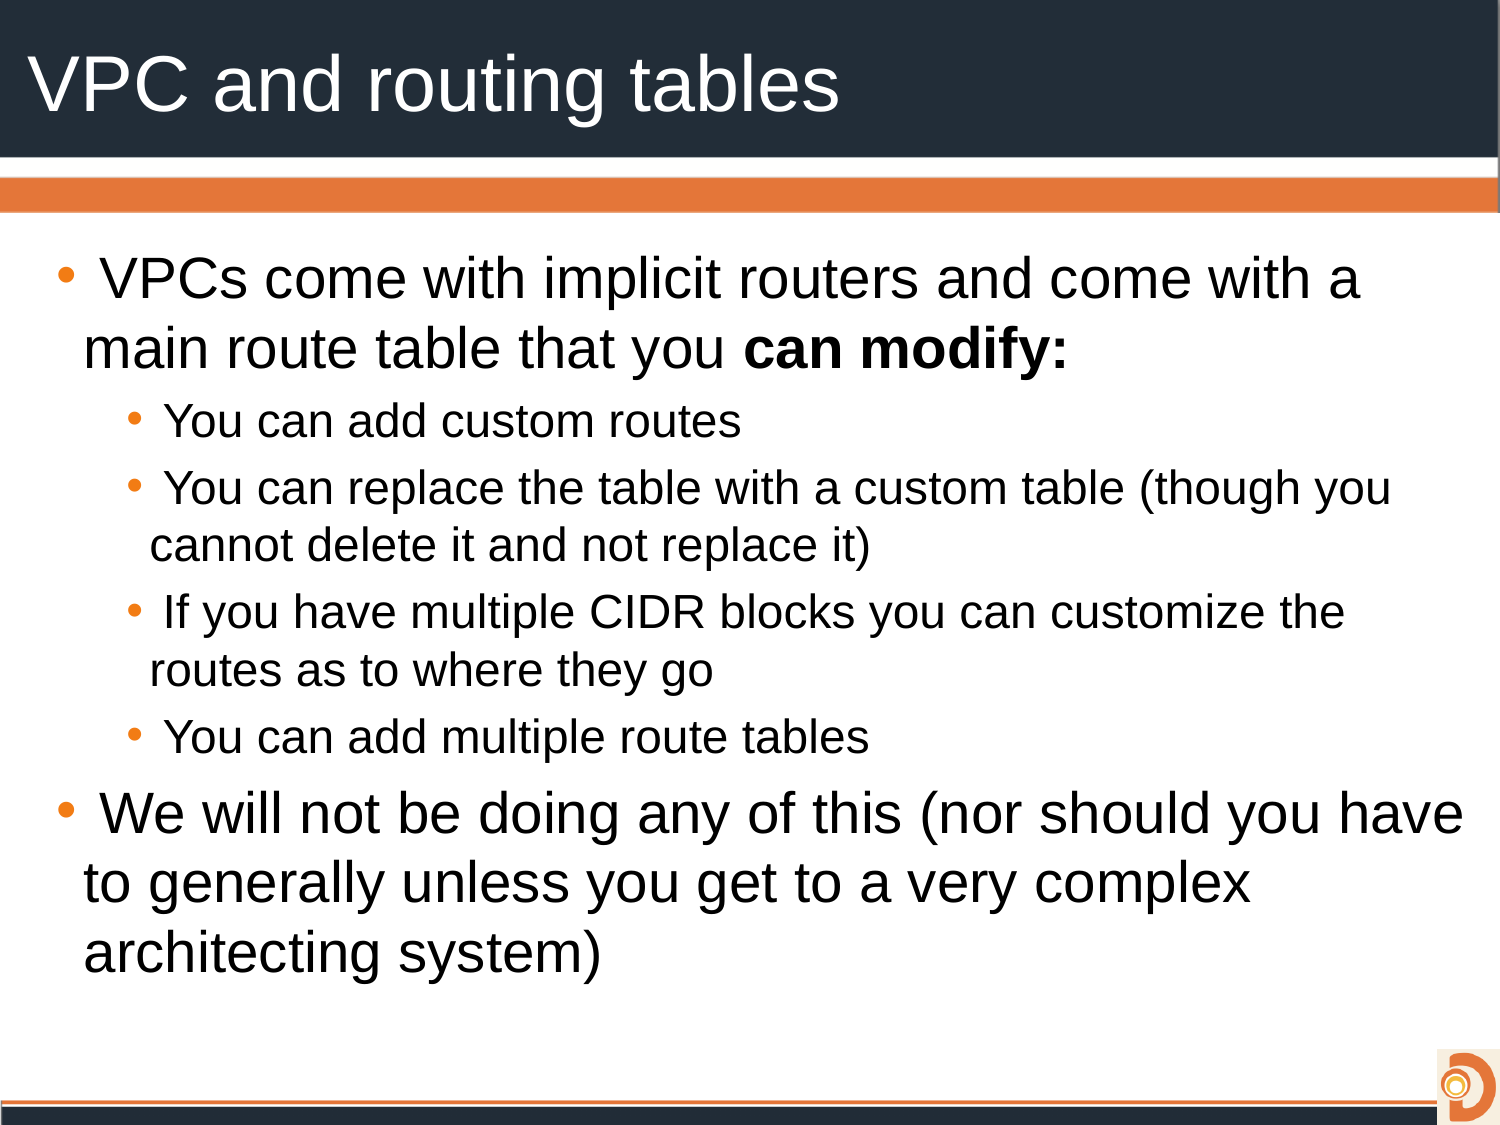

# VPC and routing tables
 VPCs come with implicit routers and come with a main route table that you can modify:
 You can add custom routes
 You can replace the table with a custom table (though you cannot delete it and not replace it)
 If you have multiple CIDR blocks you can customize the routes as to where they go
 You can add multiple route tables
 We will not be doing any of this (nor should you have to generally unless you get to a very complex architecting system)